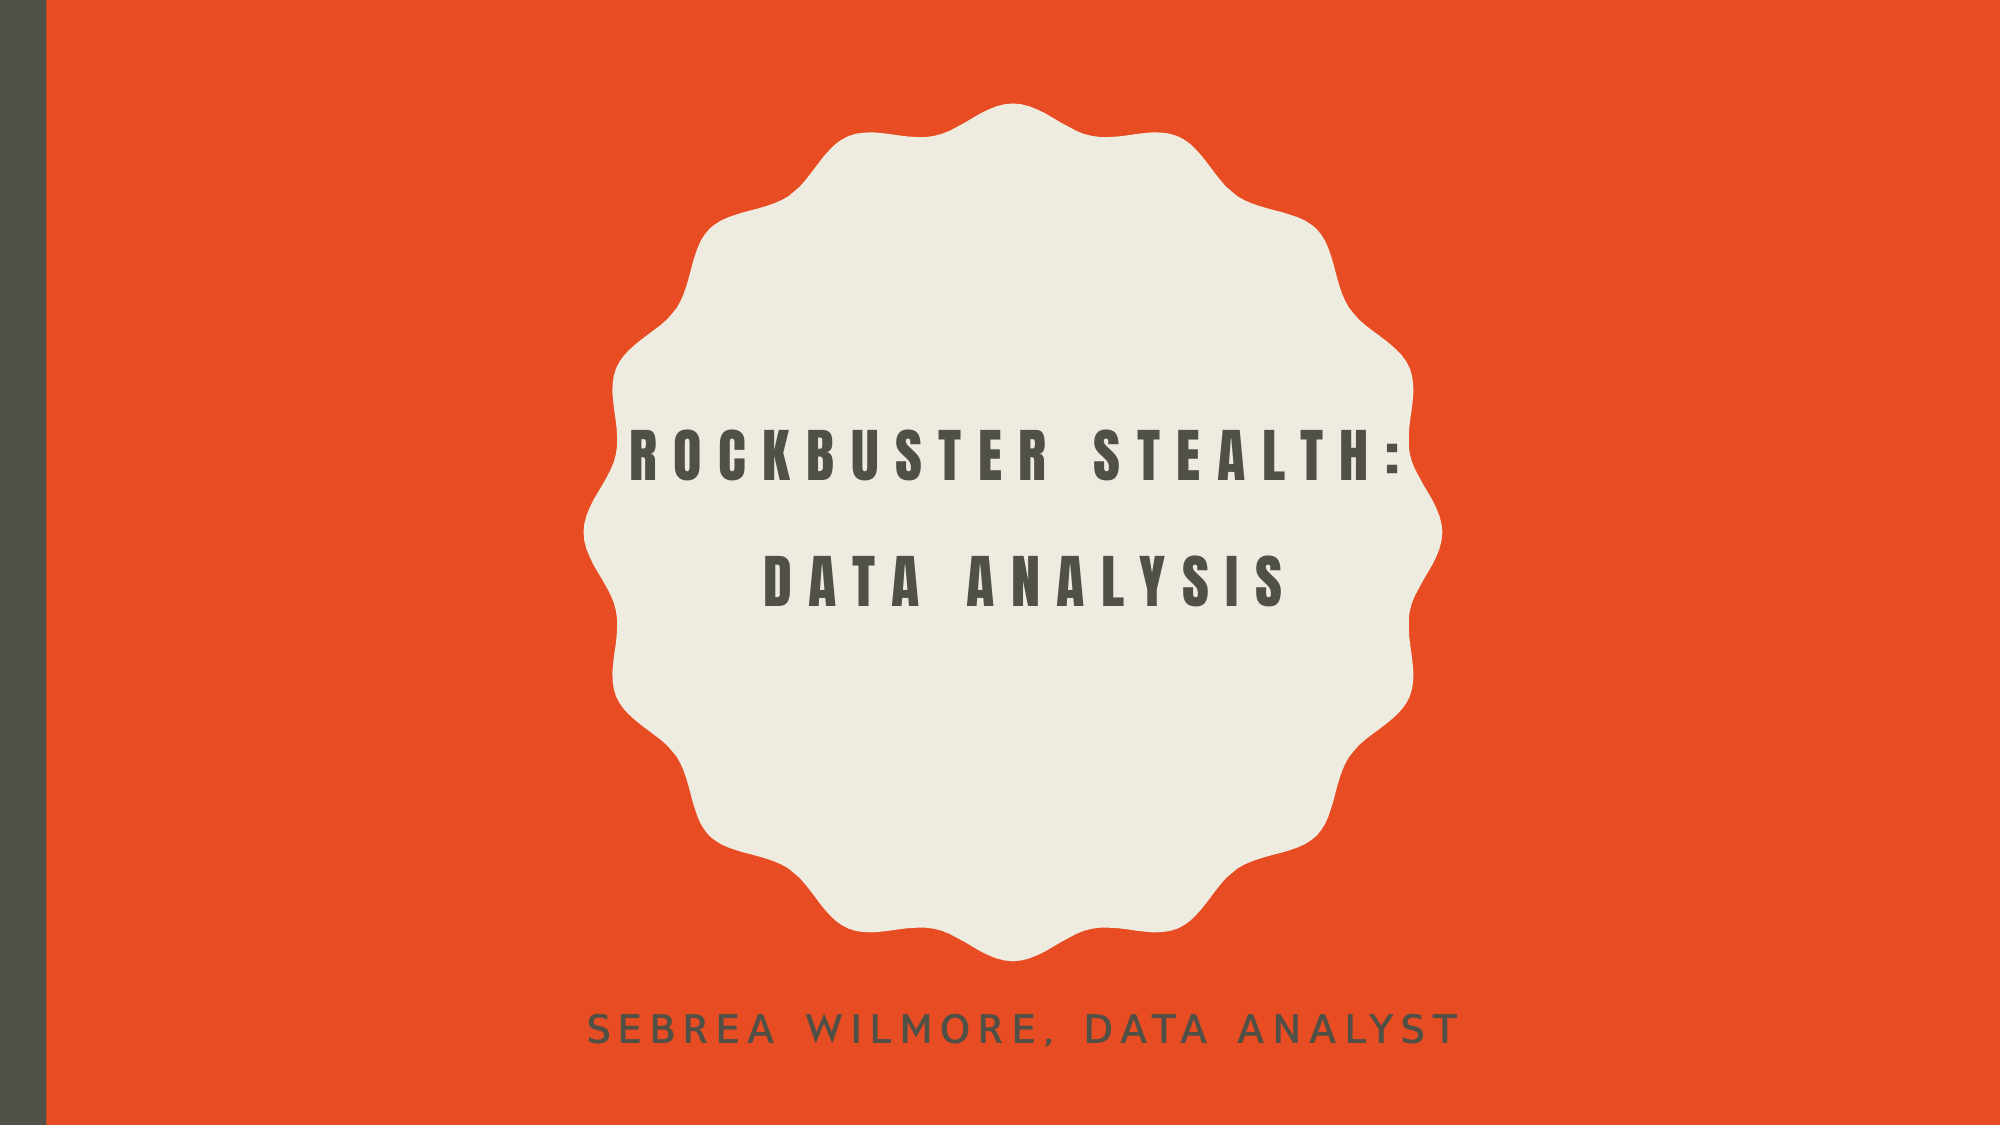

# Rockbuster Stealth: Data Analysis
Sebrea Wilmore, Data Analyst